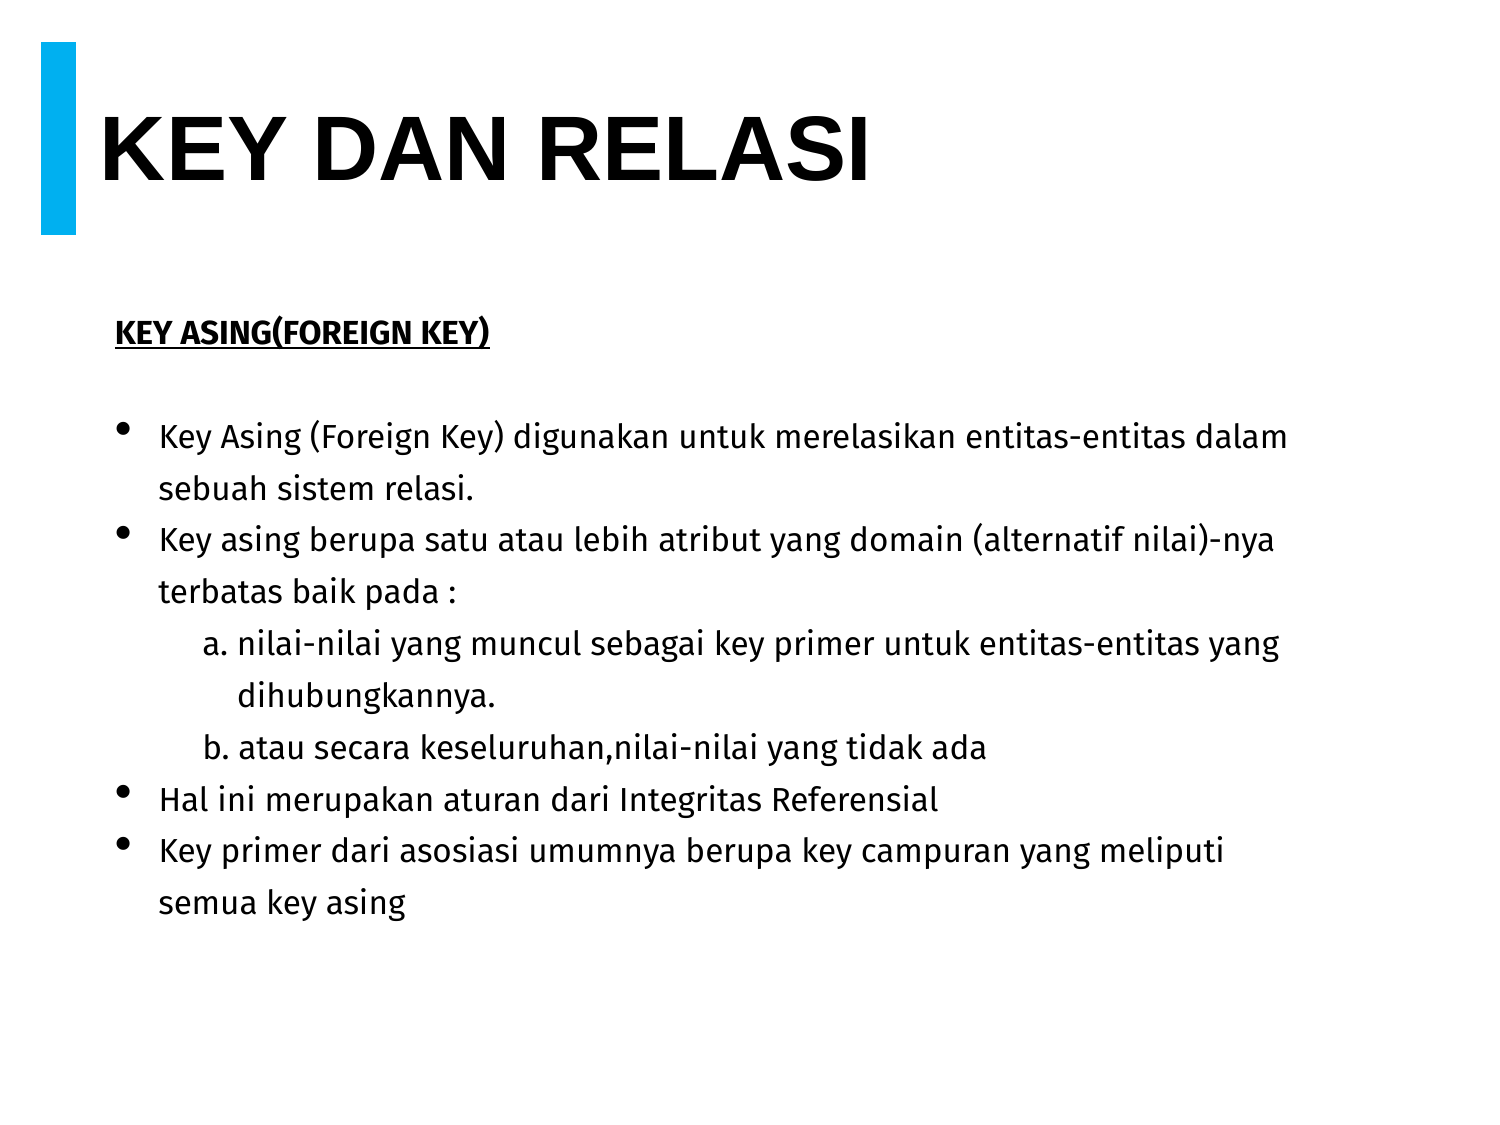

KEY DAN RELASI
KEY ASING(FOREIGN KEY)

   Key Asing (Foreign Key) digunakan untuk merelasikan entitas-entitas dalam
     sebuah sistem relasi.
   Key asing berupa satu atau lebih atribut yang domain (alternatif nilai)-nya
     terbatas baik pada :
          a. nilai-nilai yang muncul sebagai key primer untuk entitas-entitas yang
              dihubungkannya.
          b. atau secara keseluruhan,nilai-nilai yang tidak ada
   Hal ini merupakan aturan dari Integritas Referensial
   Key primer dari asosiasi umumnya berupa key campuran yang meliputi
     semua key asing